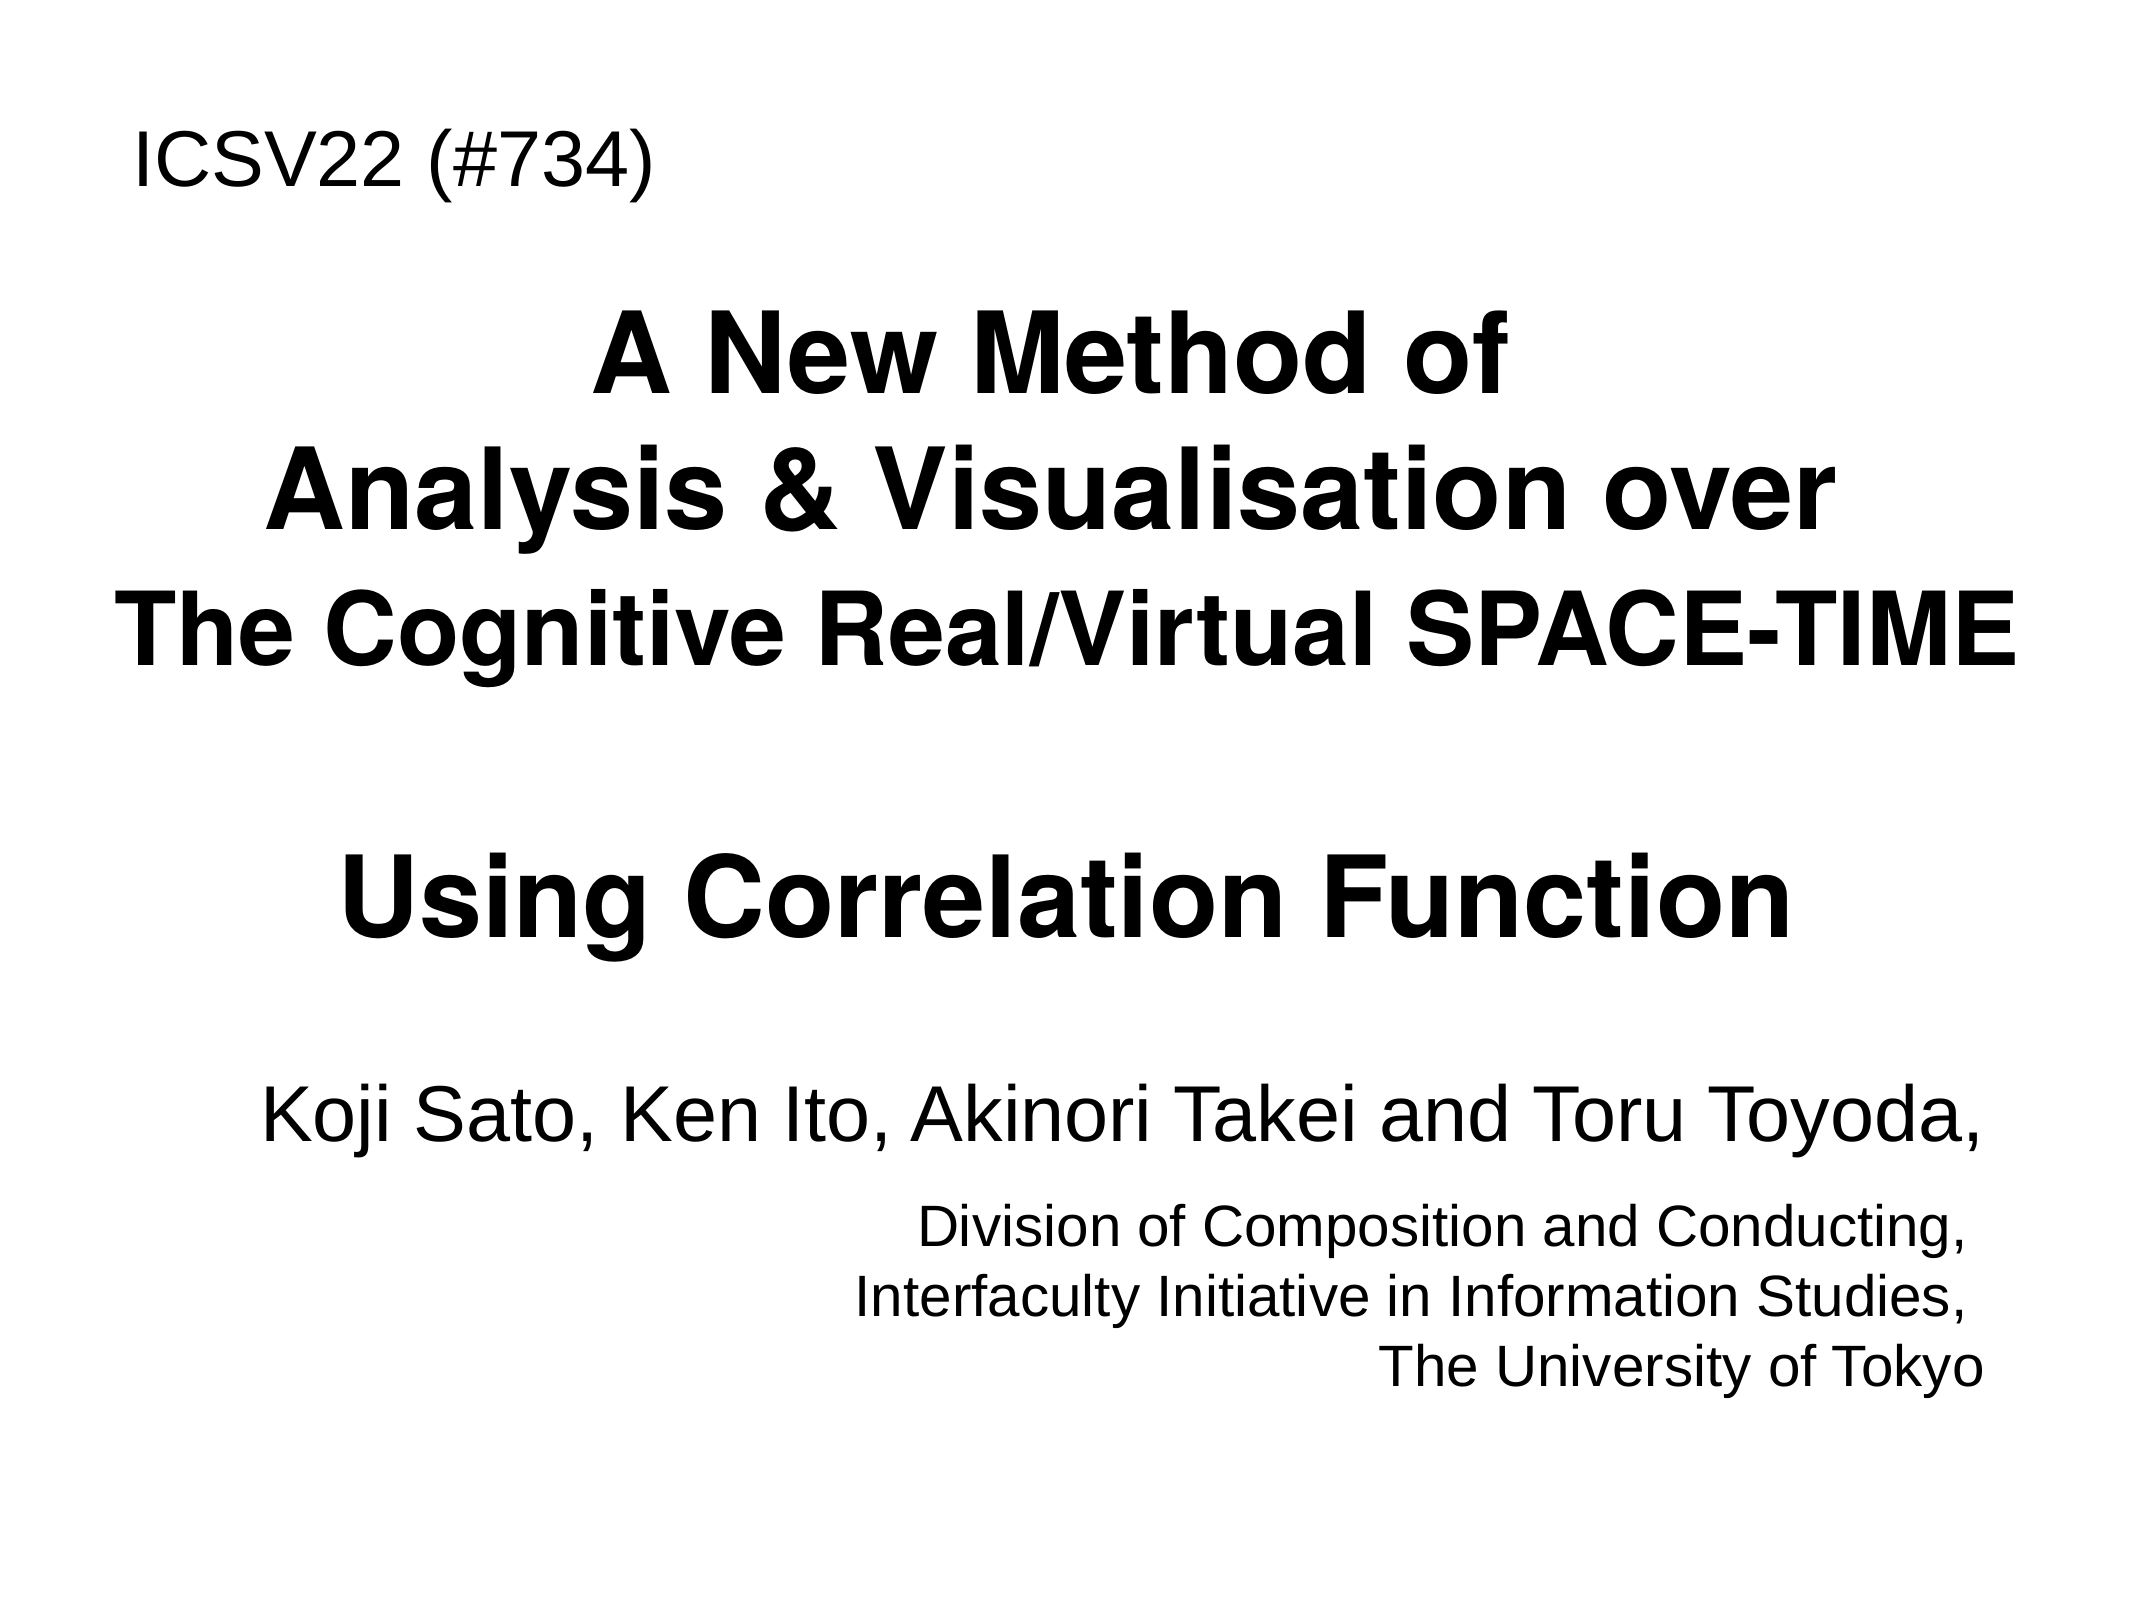

ICSV22 (#734)
# A New Method of Analysis & Visualisation over
The Cognitive Real/Virtual SPACE-TIME
Using Correlation Function
Koji Sato, Ken Ito, Akinori Takei and Toru Toyoda,
Division of Composition and Conducting,
Interfaculty Initiative in Information Studies,
The University of Tokyo
1